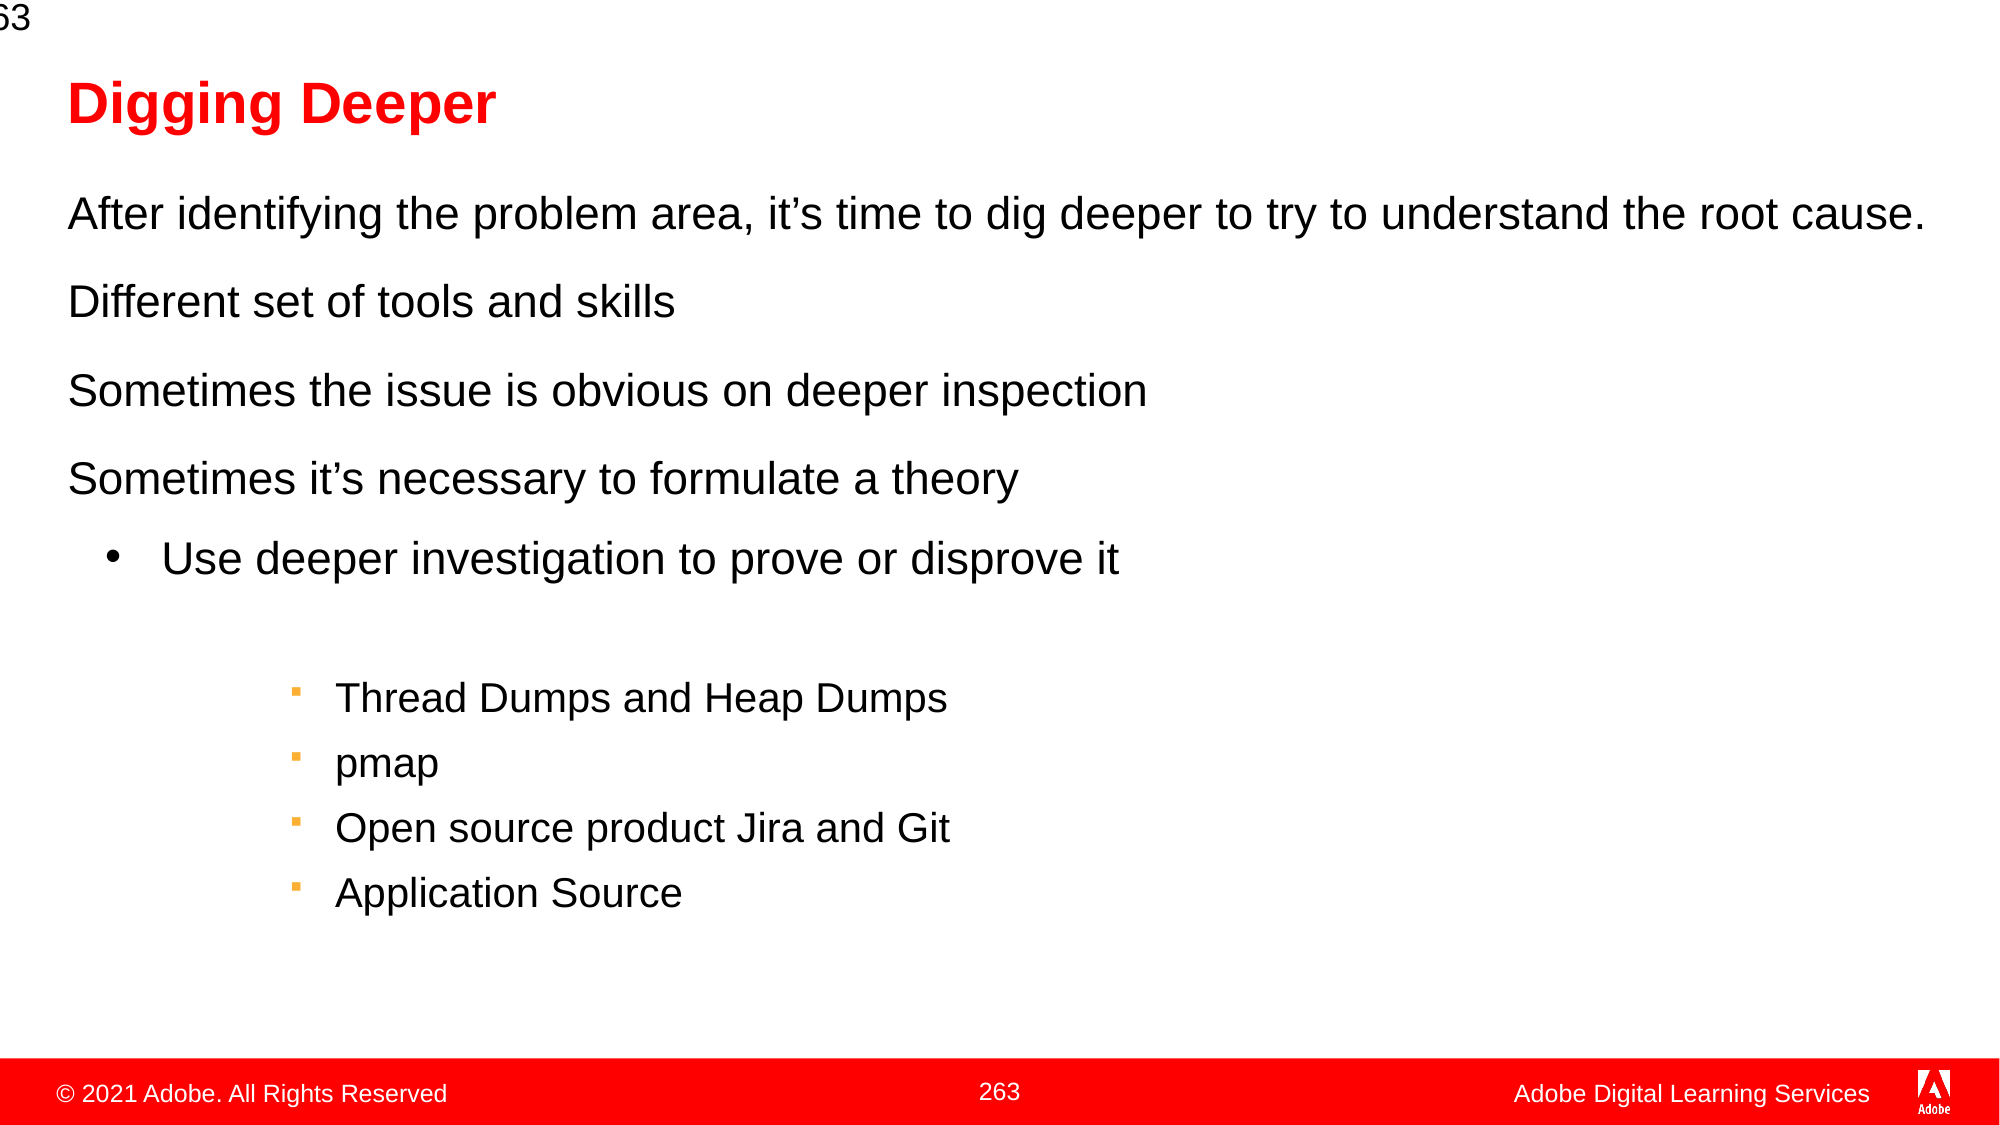

263
# Digging Deeper
After identifying the problem area, it’s time to dig deeper to try to understand the root cause.
Different set of tools and skills
Sometimes the issue is obvious on deeper inspection
Sometimes it’s necessary to formulate a theory
Use deeper investigation to prove or disprove it
Thread Dumps and Heap Dumps
pmap
Open source product Jira and Git
Application Source